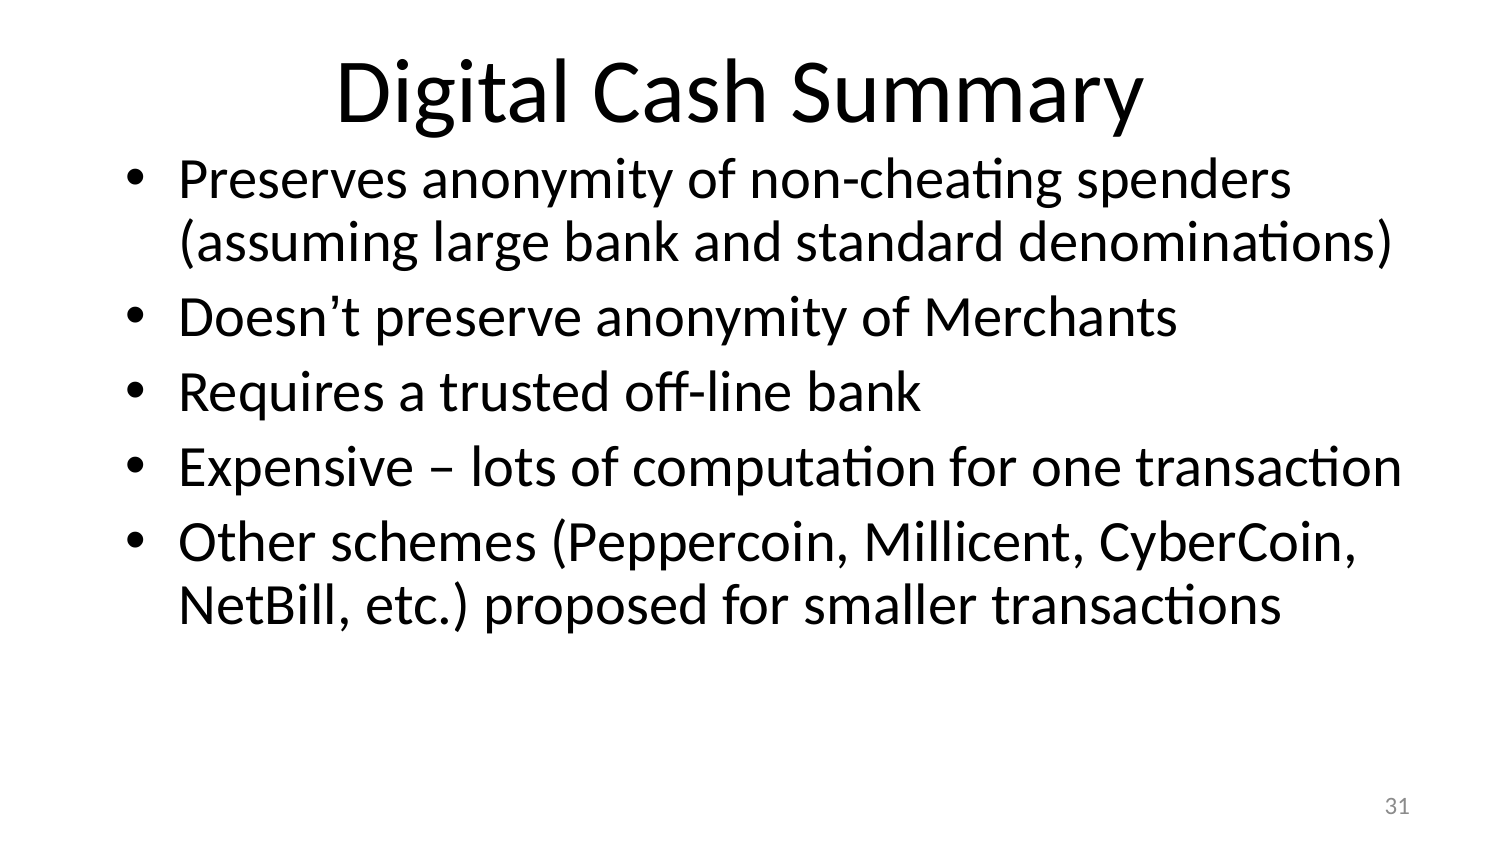

# Digital Cash Summary
Preserves anonymity of non-cheating spenders (assuming large bank and standard denominations)
Doesn’t preserve anonymity of Merchants
Requires a trusted off-line bank
Expensive – lots of computation for one transaction
Other schemes (Peppercoin, Millicent, CyberCoin, NetBill, etc.) proposed for smaller transactions
31